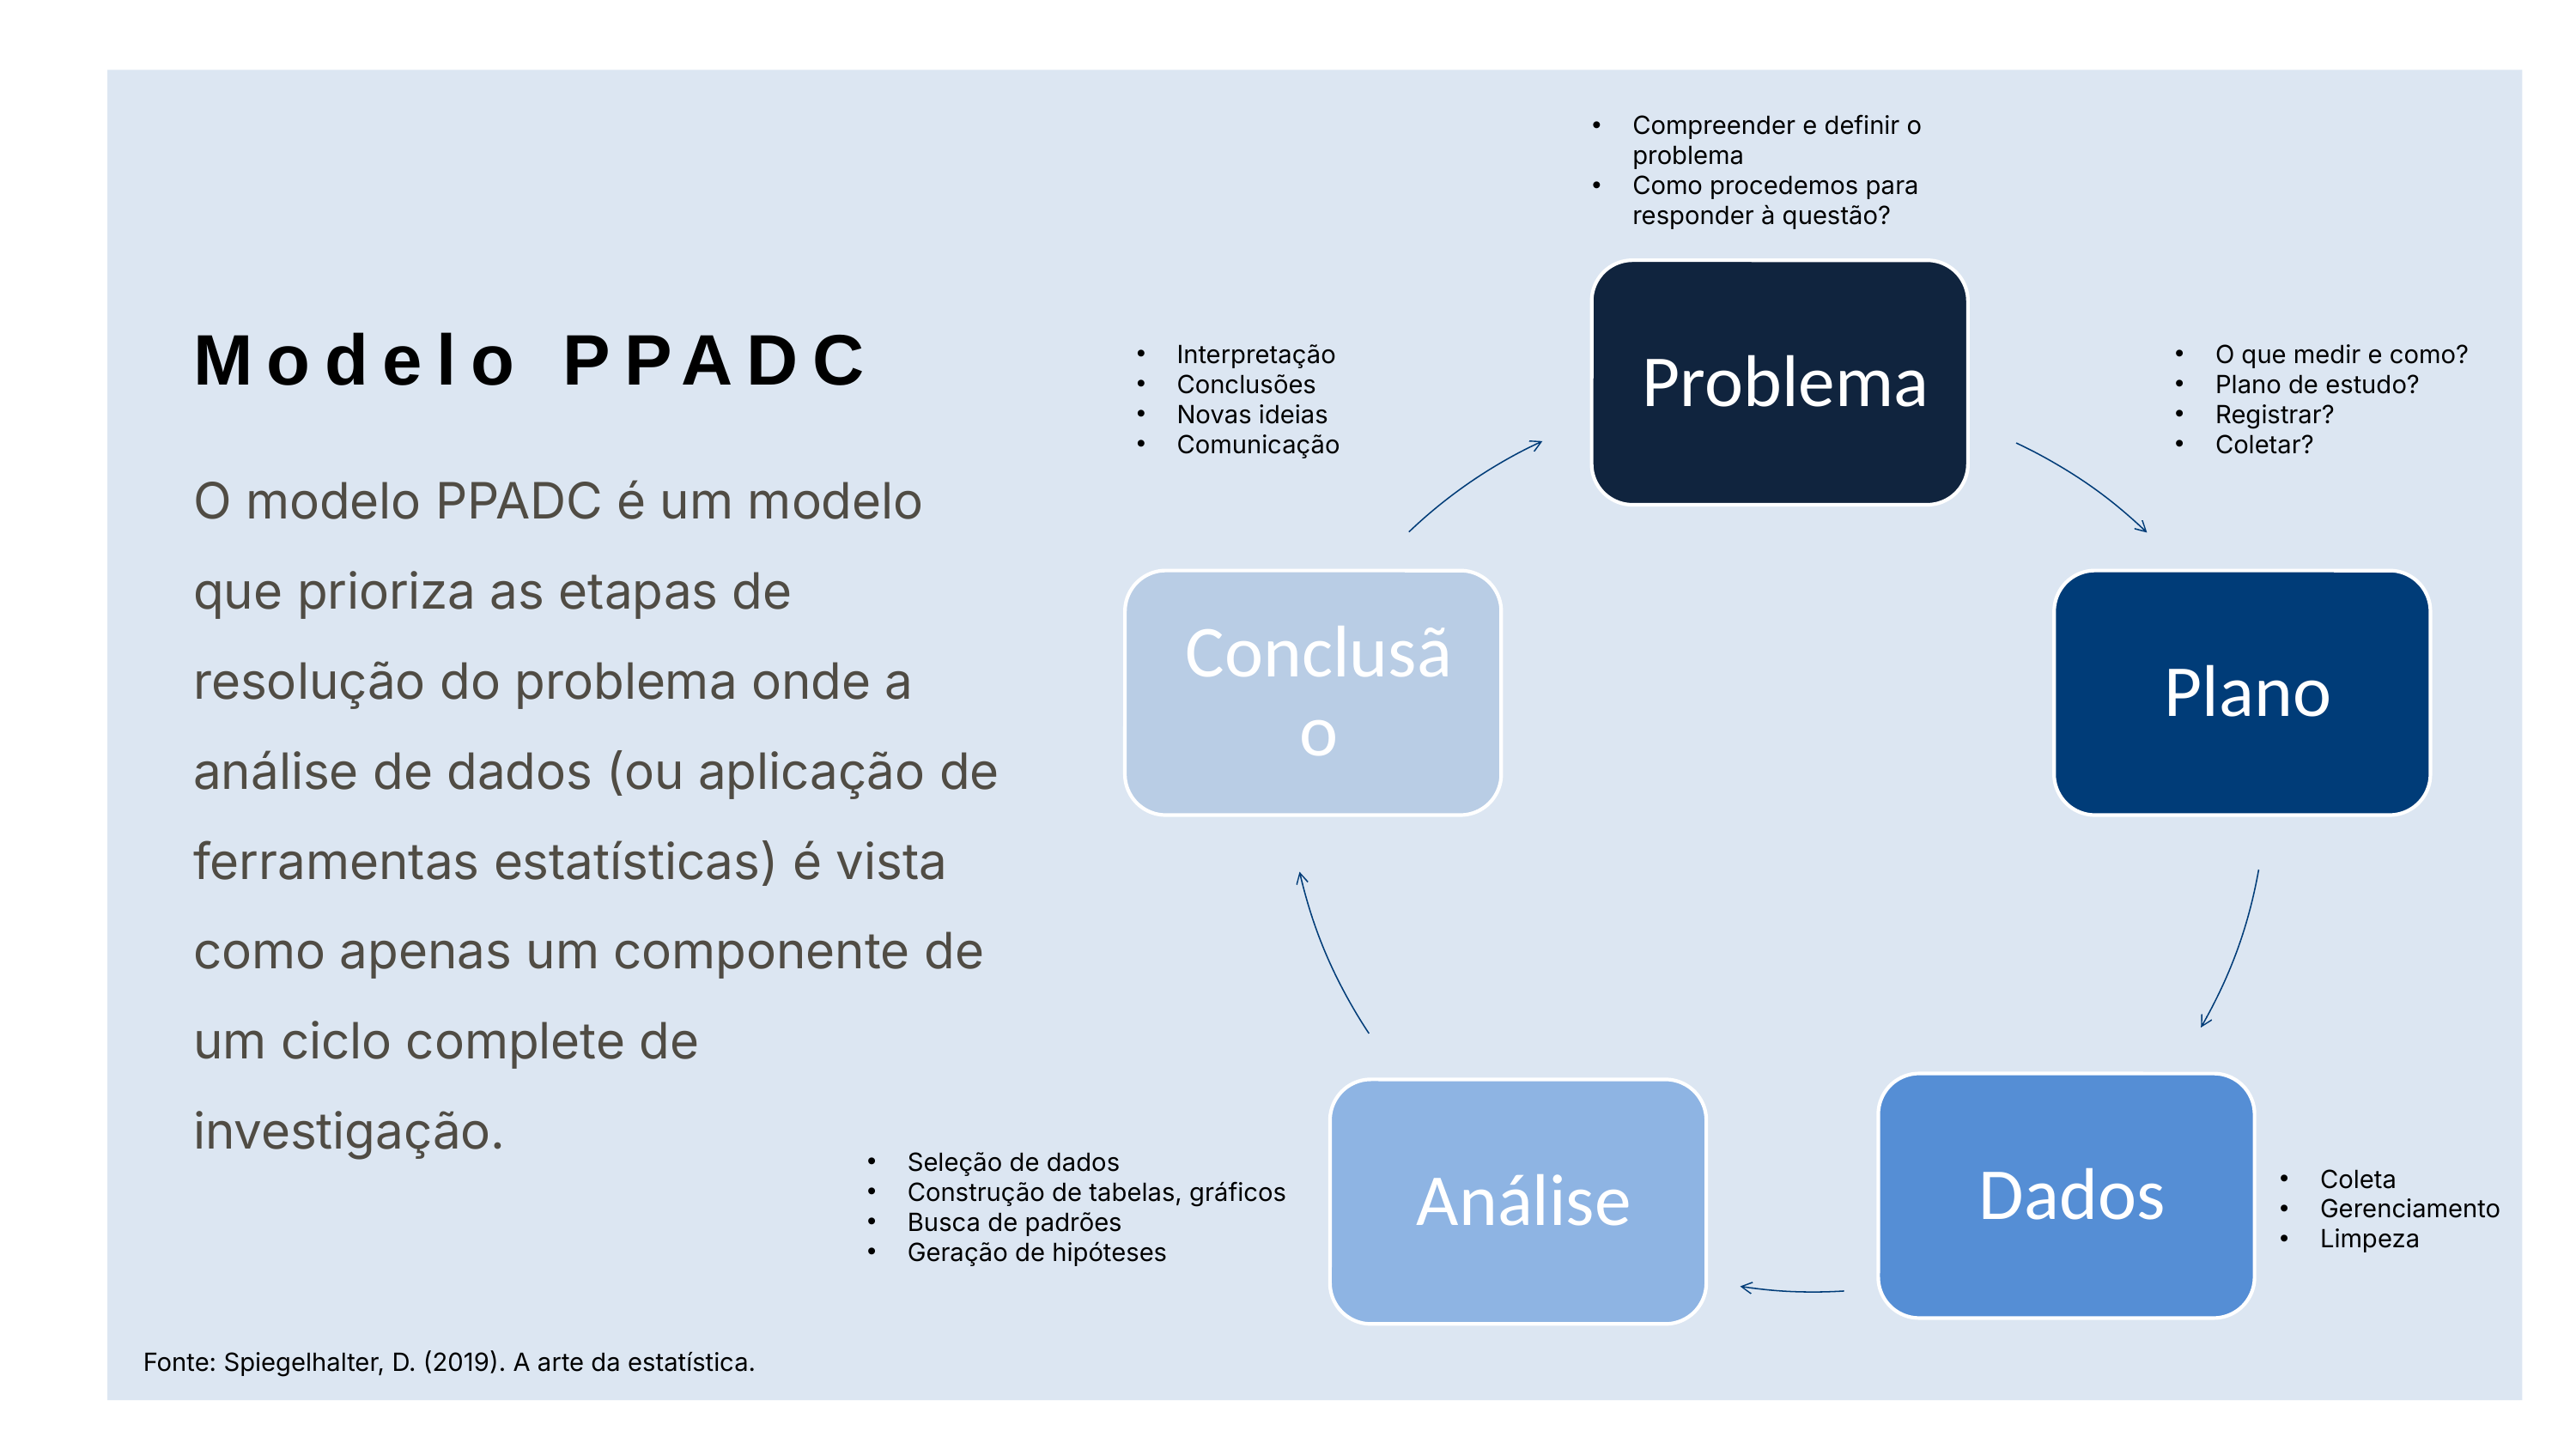

Compreender e definir o problema
Como procedemos para responder à questão?
Problema
Plano
Dados
Análise
Conclusão
Modelo PPADC
O que medir e como?
Plano de estudo?
Registrar?
Coletar?
Interpretação
Conclusões
Novas ideias
Comunicação
O modelo PPADC é um modelo que prioriza as etapas de resolução do problema onde a análise de dados (ou aplicação de ferramentas estatísticas) é vista como apenas um componente de um ciclo complete de investigação.
Seleção de dados
Construção de tabelas, gráficos
Busca de padrões
Geração de hipóteses
Coleta
Gerenciamento
Limpeza
Fonte: Spiegelhalter, D. (2019). A arte da estatística.